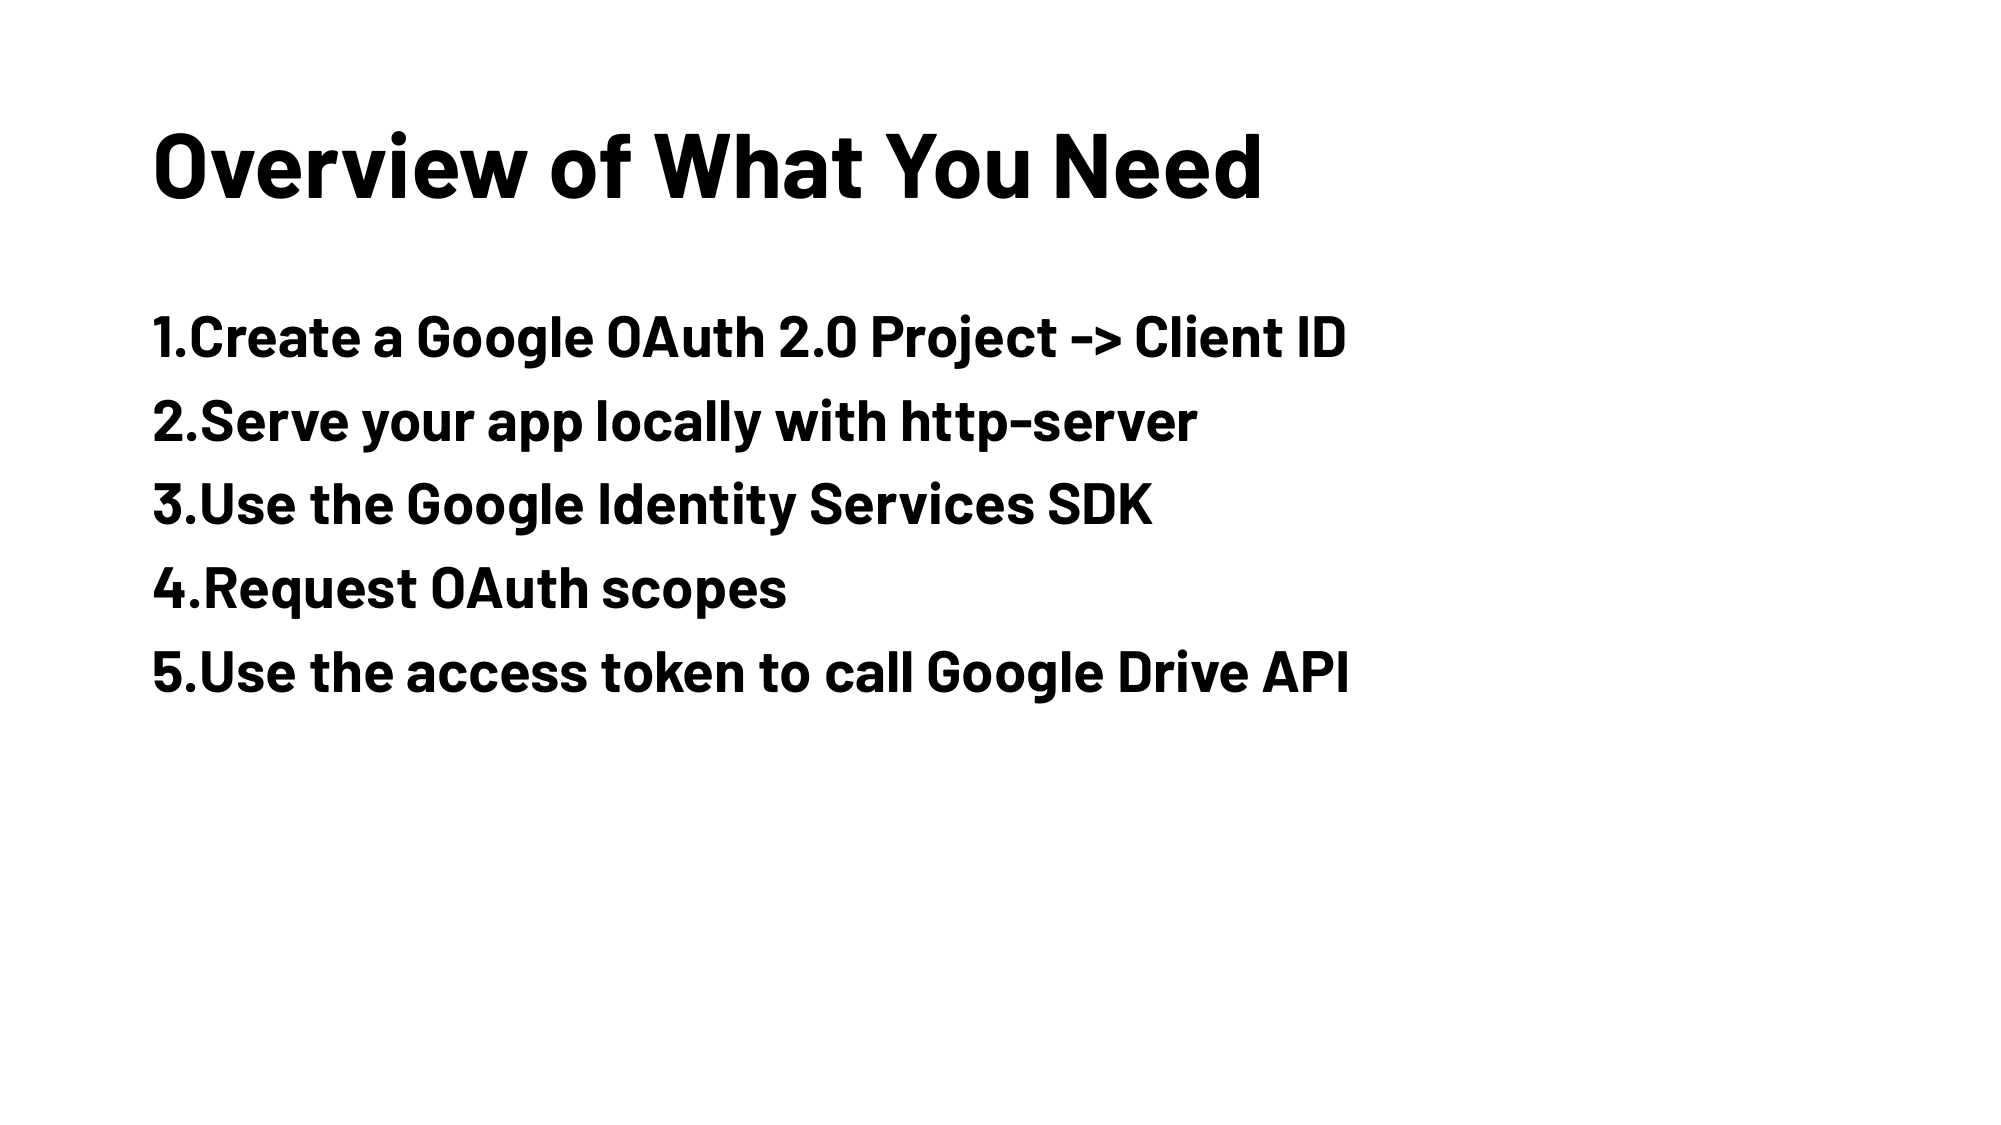

# Overview of What You Need
Create a Google OAuth 2.0 Project -> Client ID
Serve your app locally with http-server
Use the Google Identity Services SDK
Request OAuth scopes
Use the access token to call Google Drive API